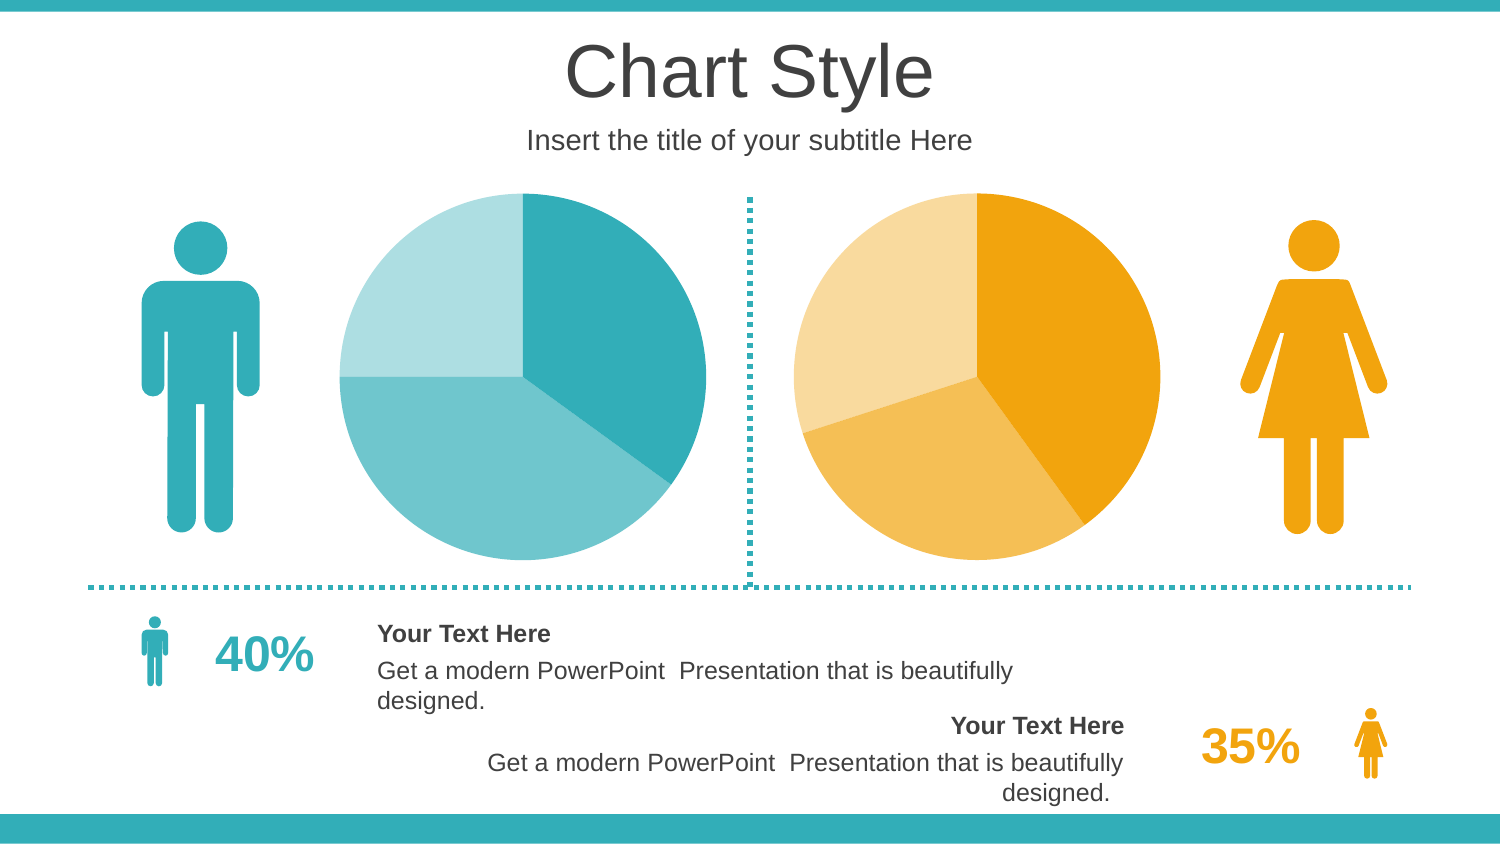

Chart Style
Insert the title of your subtitle Here

### Chart

| Category | Sales |
|---|---|
| 1st Qtr | 40.0 |
| 2nd Qtr | 30.0 |
| 3rd Qtr | 30.0 |

### Chart

| Category | Sales |
|---|---|
| 1st Qtr | 35.0 |
| 2nd Qtr | 40.0 |
| 3rd Qtr | 25.0 |

Your Text Here
Get a modern PowerPoint  Presentation that is beautifully designed.
40%

Your Text Here
Get a modern PowerPoint  Presentation that is beautifully designed.
35%